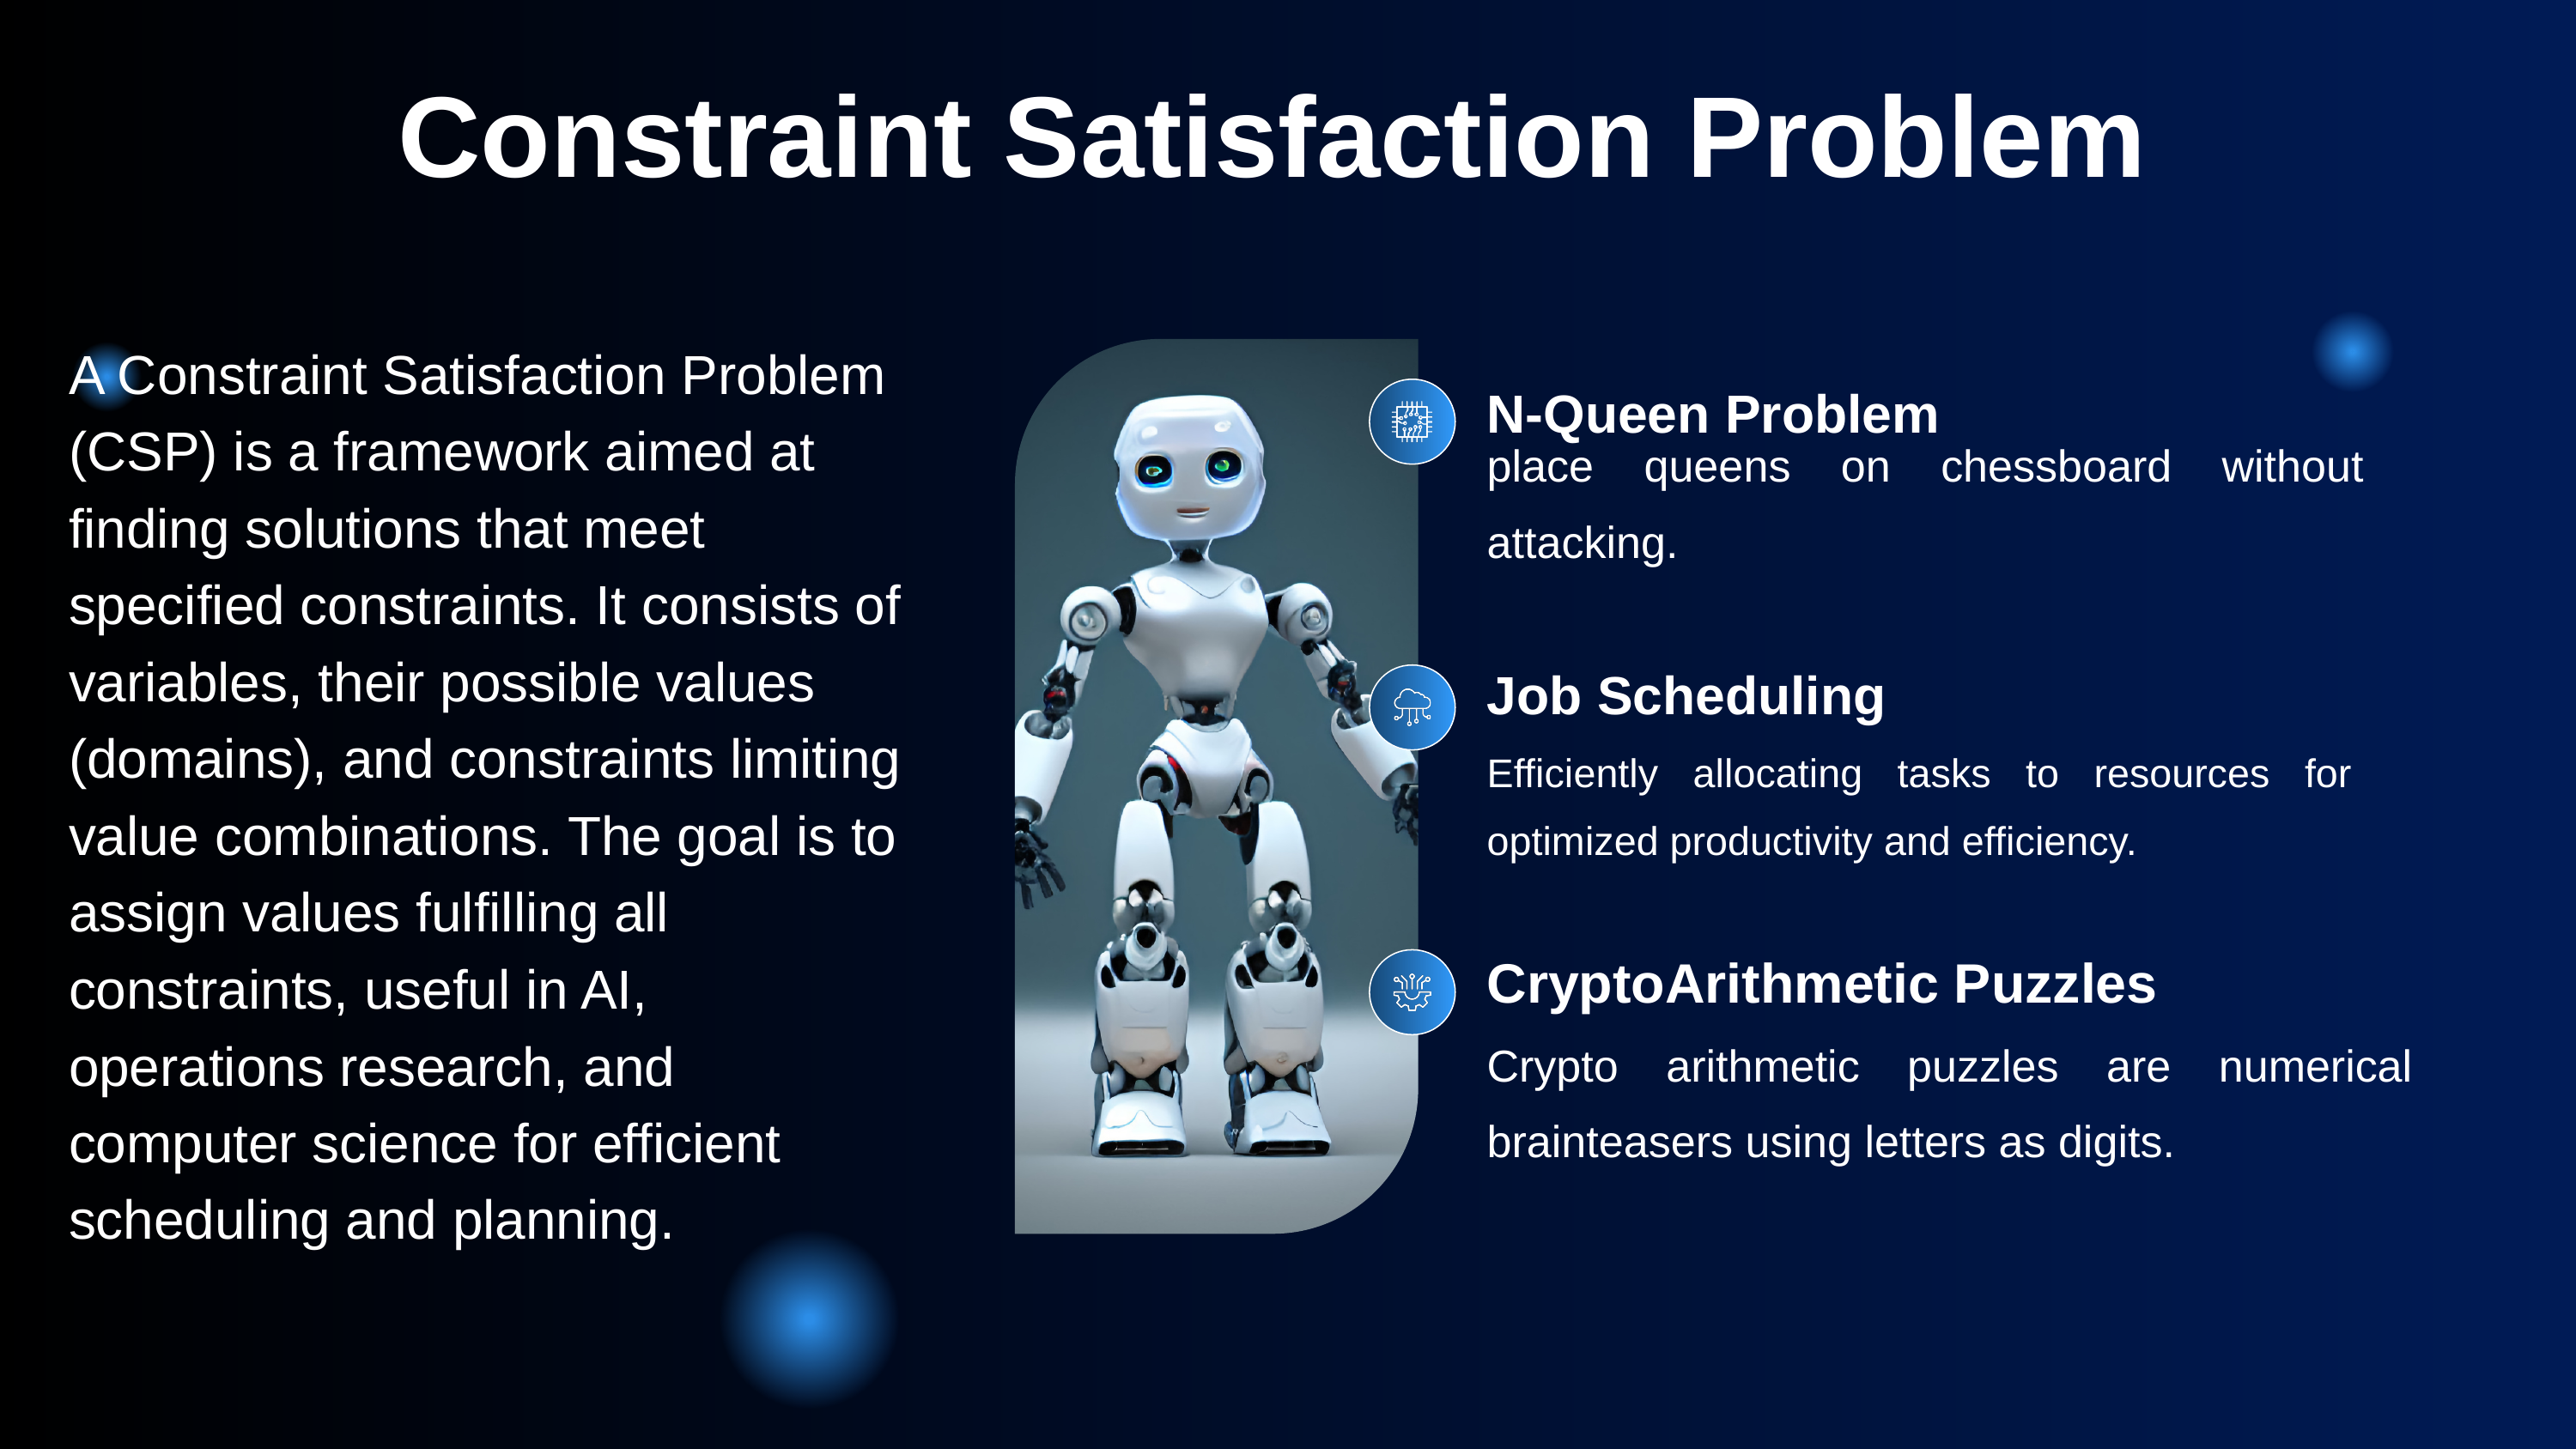

Constraint Satisfaction Problem

A Constraint Satisfaction Problem (CSP) is a framework aimed at finding solutions that meet specified constraints. It consists of variables, their possible values (domains), and constraints limiting value combinations. The goal is to assign values fulfilling all constraints, useful in AI, operations research, and computer science for efficient scheduling and planning.

N-Queen Problem

place queens on chessboard without attacking.
Job Scheduling

Efficiently allocating tasks to resources for optimized productivity and efficiency.
CryptoArithmetic Puzzles

Crypto arithmetic puzzles are numerical brainteasers using letters as digits.